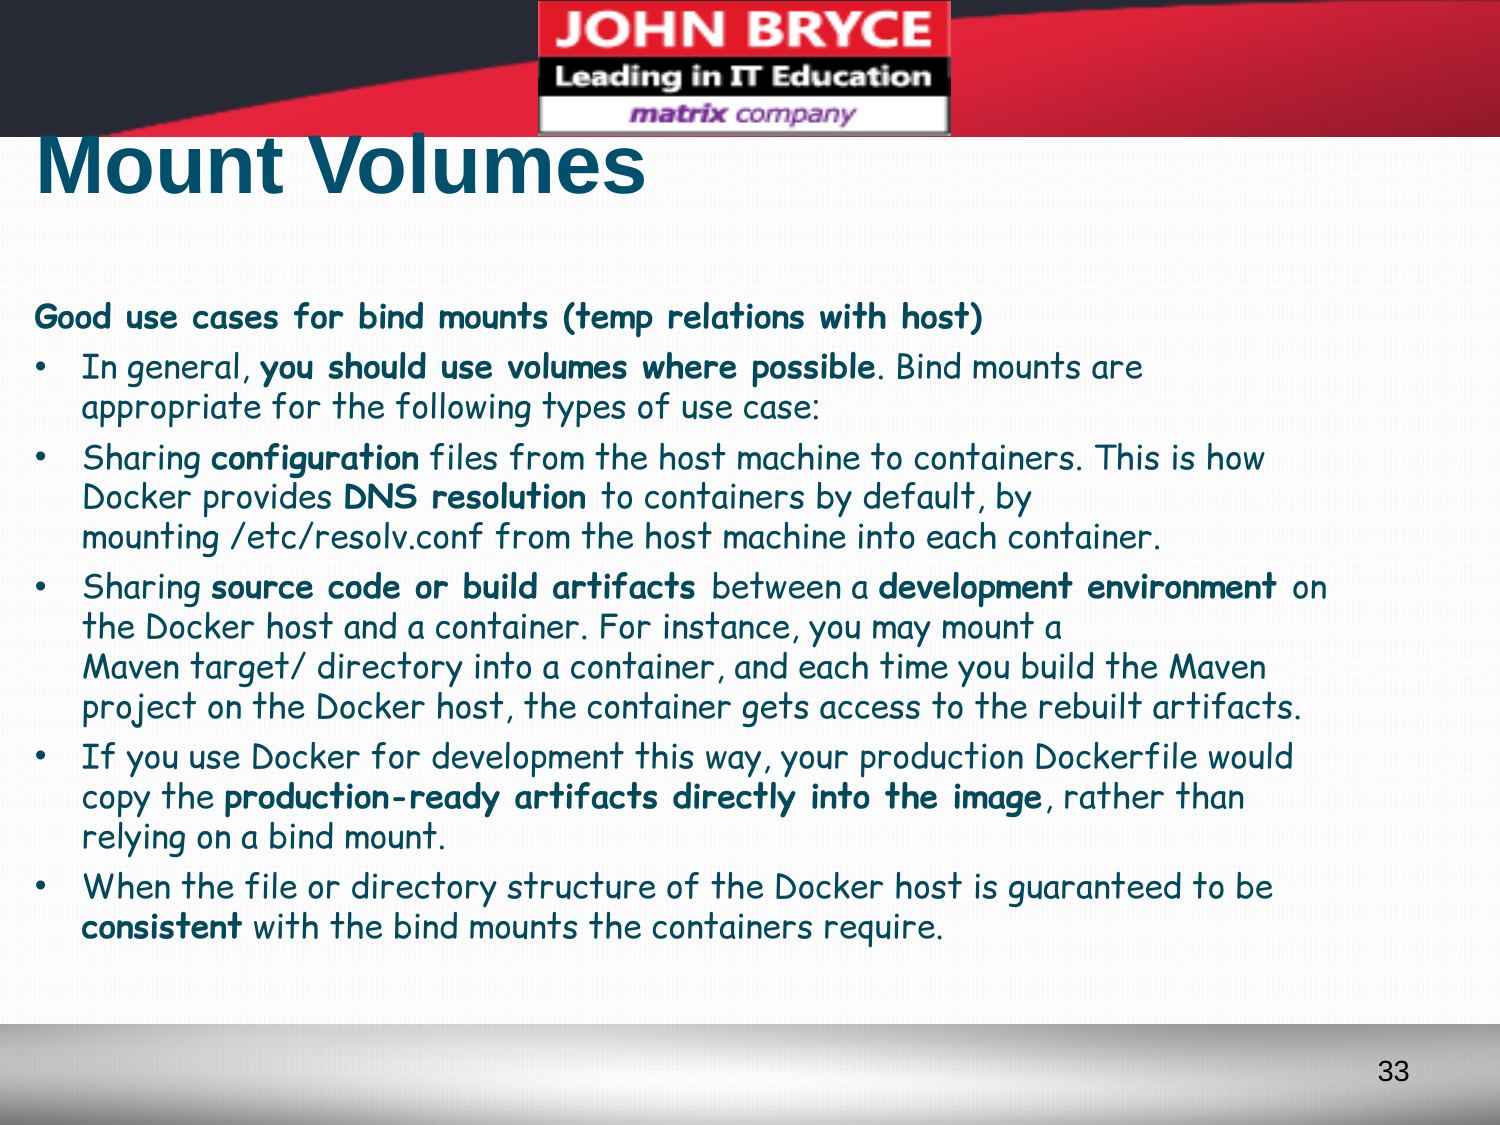

# Mount Volumes
Good use cases for bind mounts (temp relations with host)
In general, you should use volumes where possible. Bind mounts are appropriate for the following types of use case:
Sharing configuration files from the host machine to containers. This is how Docker provides DNS resolution to containers by default, by mounting /etc/resolv.conf from the host machine into each container.
Sharing source code or build artifacts between a development environment on the Docker host and a container. For instance, you may mount a Maven target/ directory into a container, and each time you build the Maven project on the Docker host, the container gets access to the rebuilt artifacts.
If you use Docker for development this way, your production Dockerfile would copy the production-ready artifacts directly into the image, rather than relying on a bind mount.
When the file or directory structure of the Docker host is guaranteed to be consistent with the bind mounts the containers require.

33